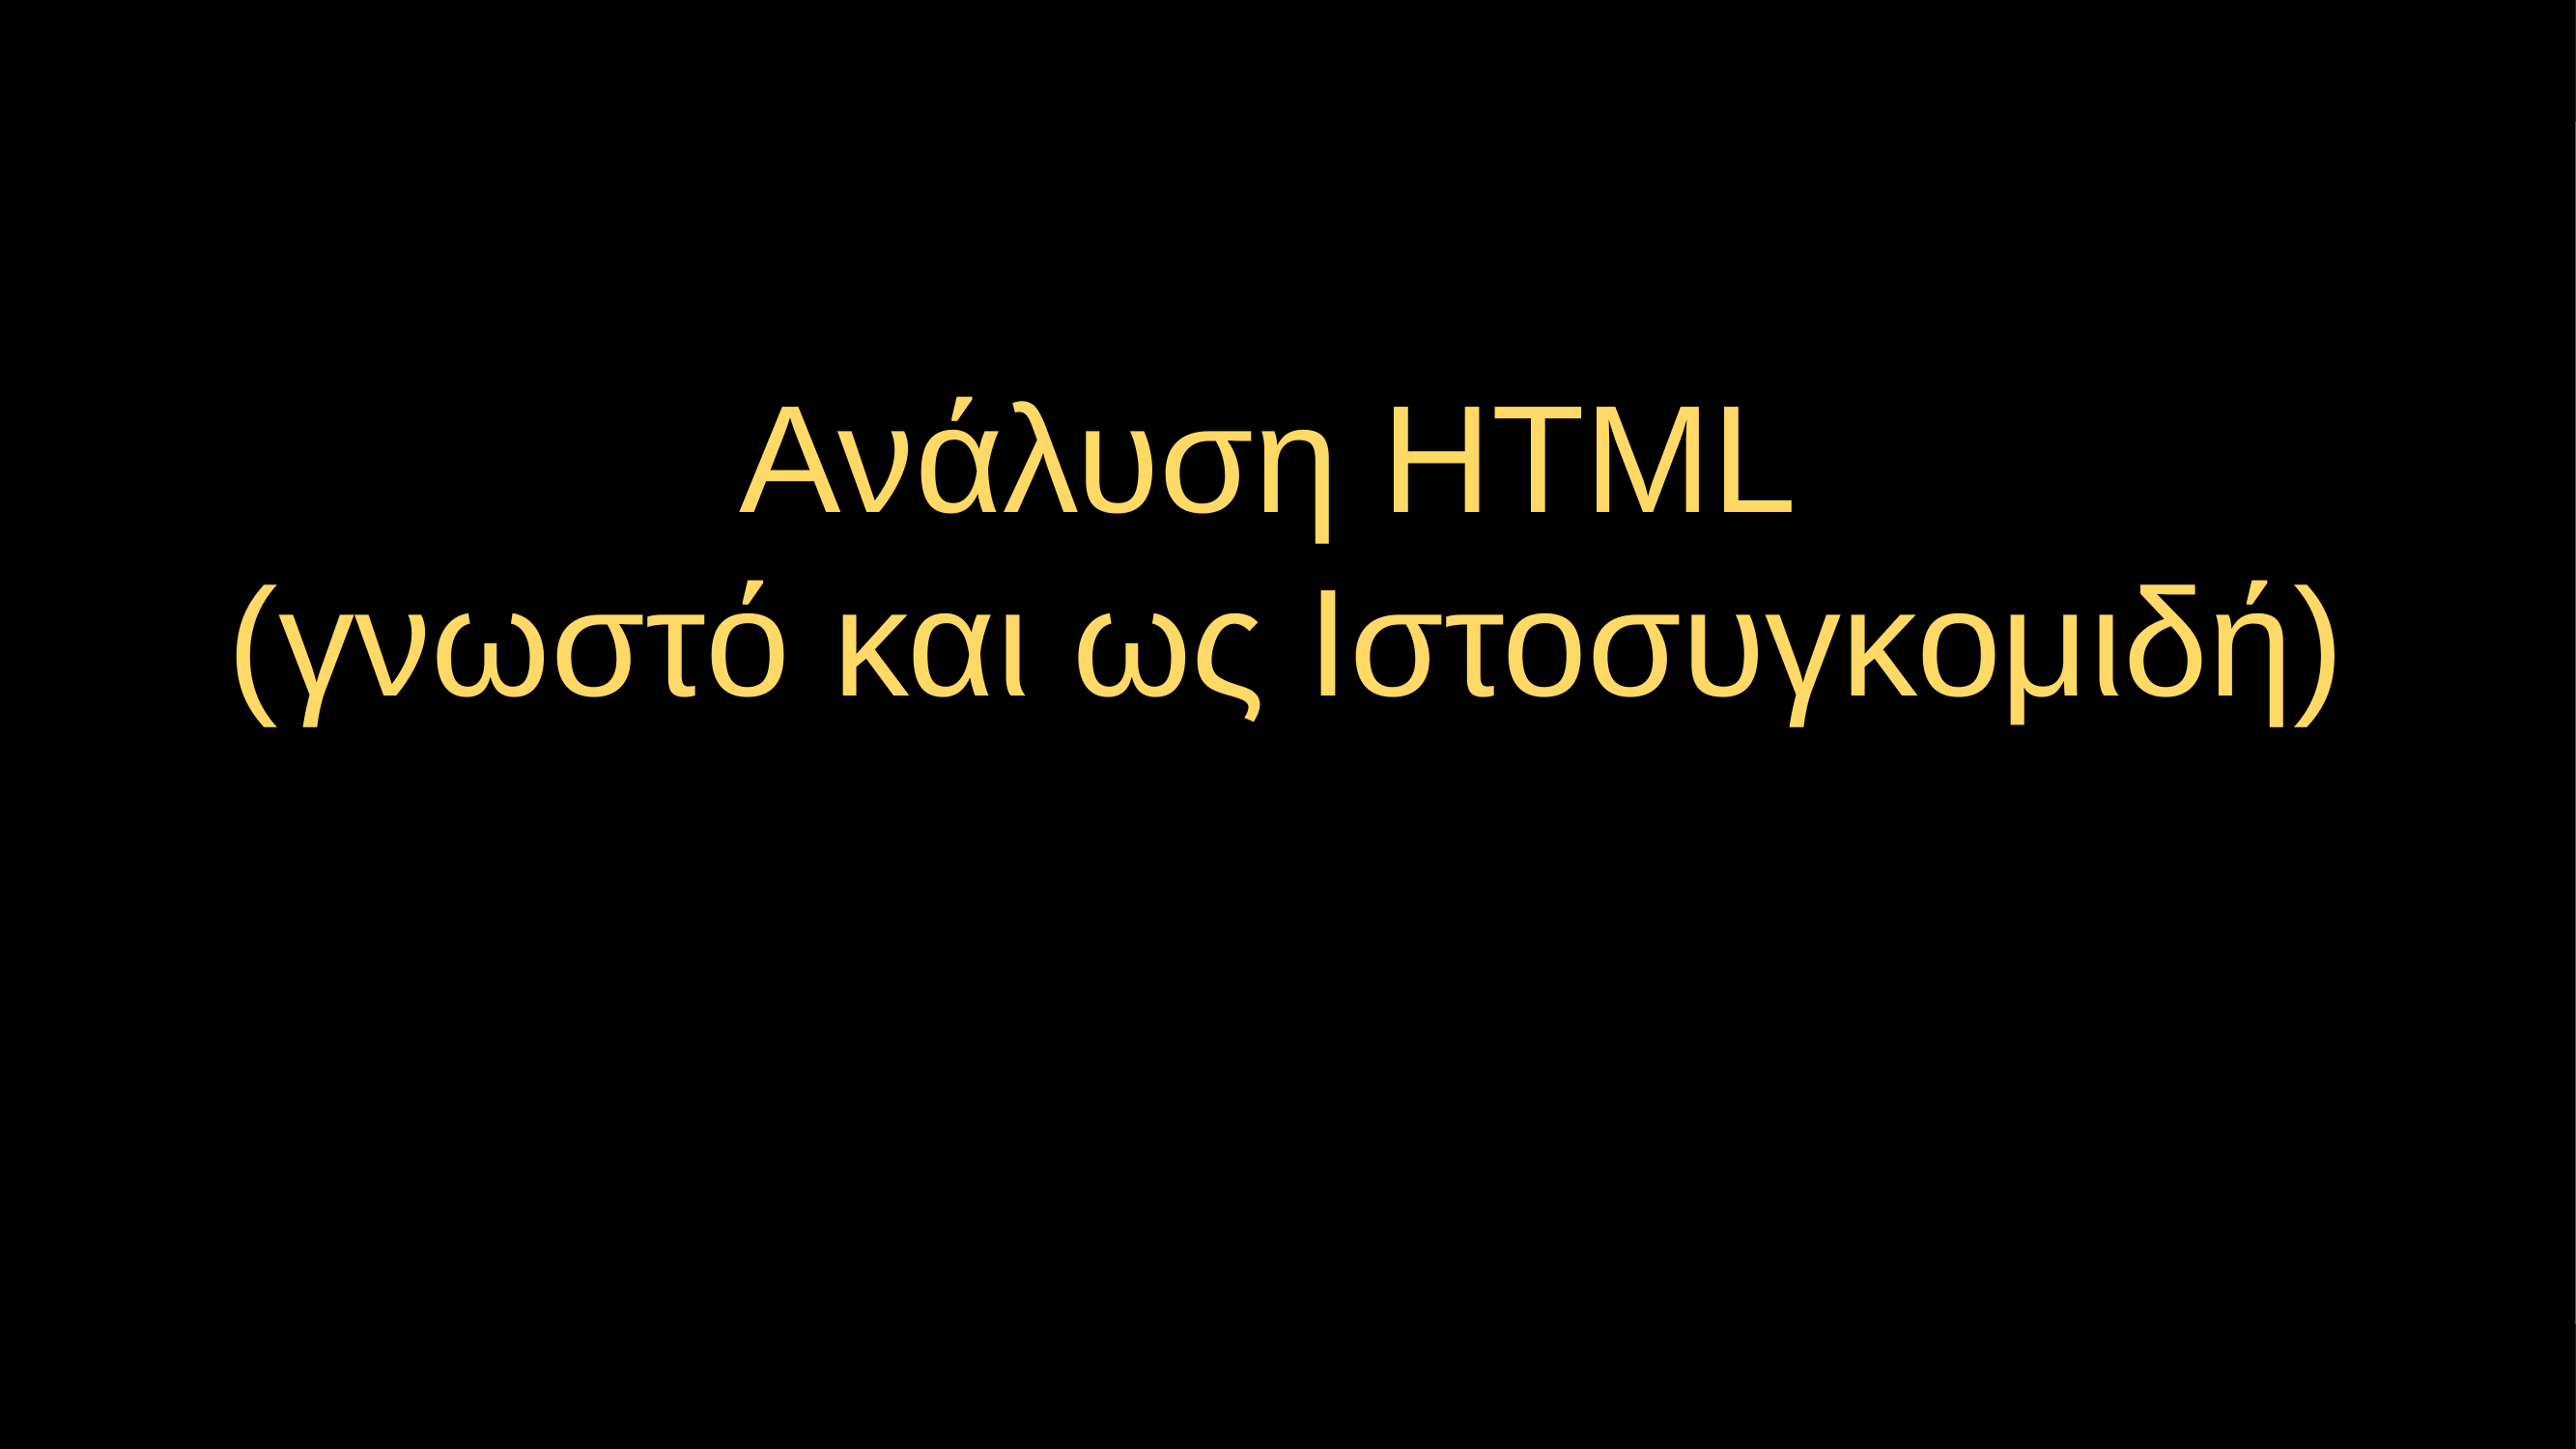

# Ανάλυση HTML (γνωστό και ως Ιστοσυγκομιδή)